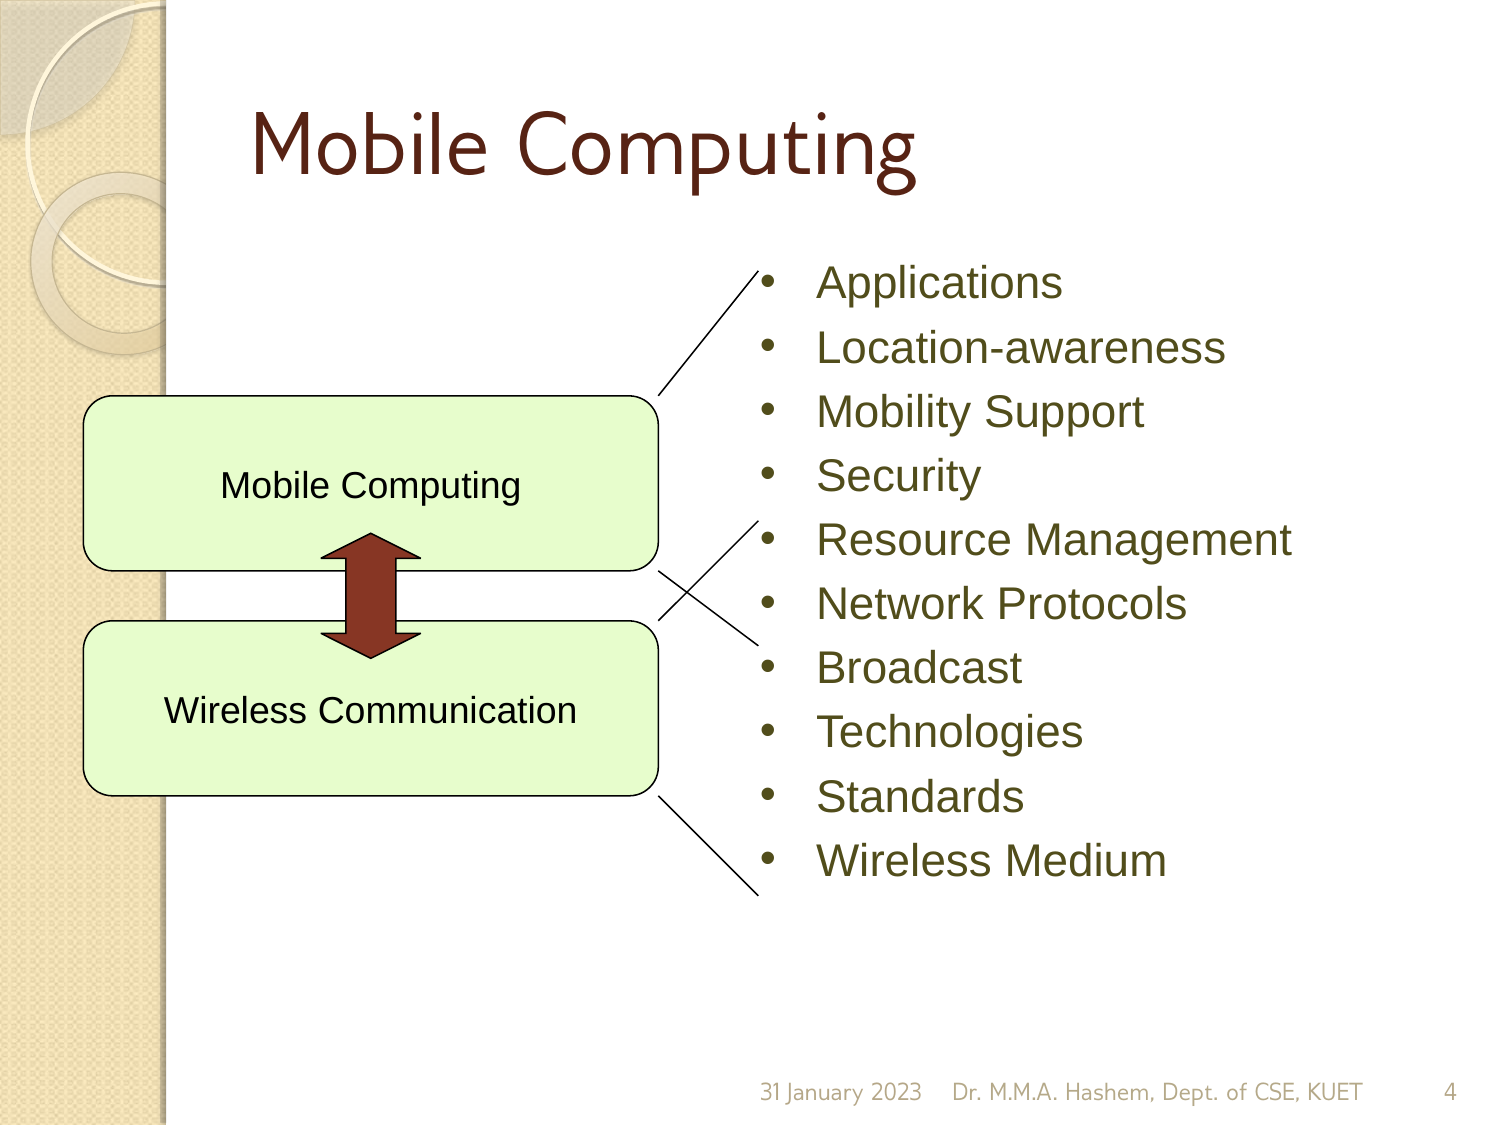

# Mobile Computing

Applications
Location-awareness
Mobility Support
Security
Resource Management
Network Protocols
Broadcast
Technologies
Standards
Wireless Medium

Mobile Computing

Wireless Communication

31 January 2023
Dr. M.M.A. Hashem, Dept. of CSE, KUET
4